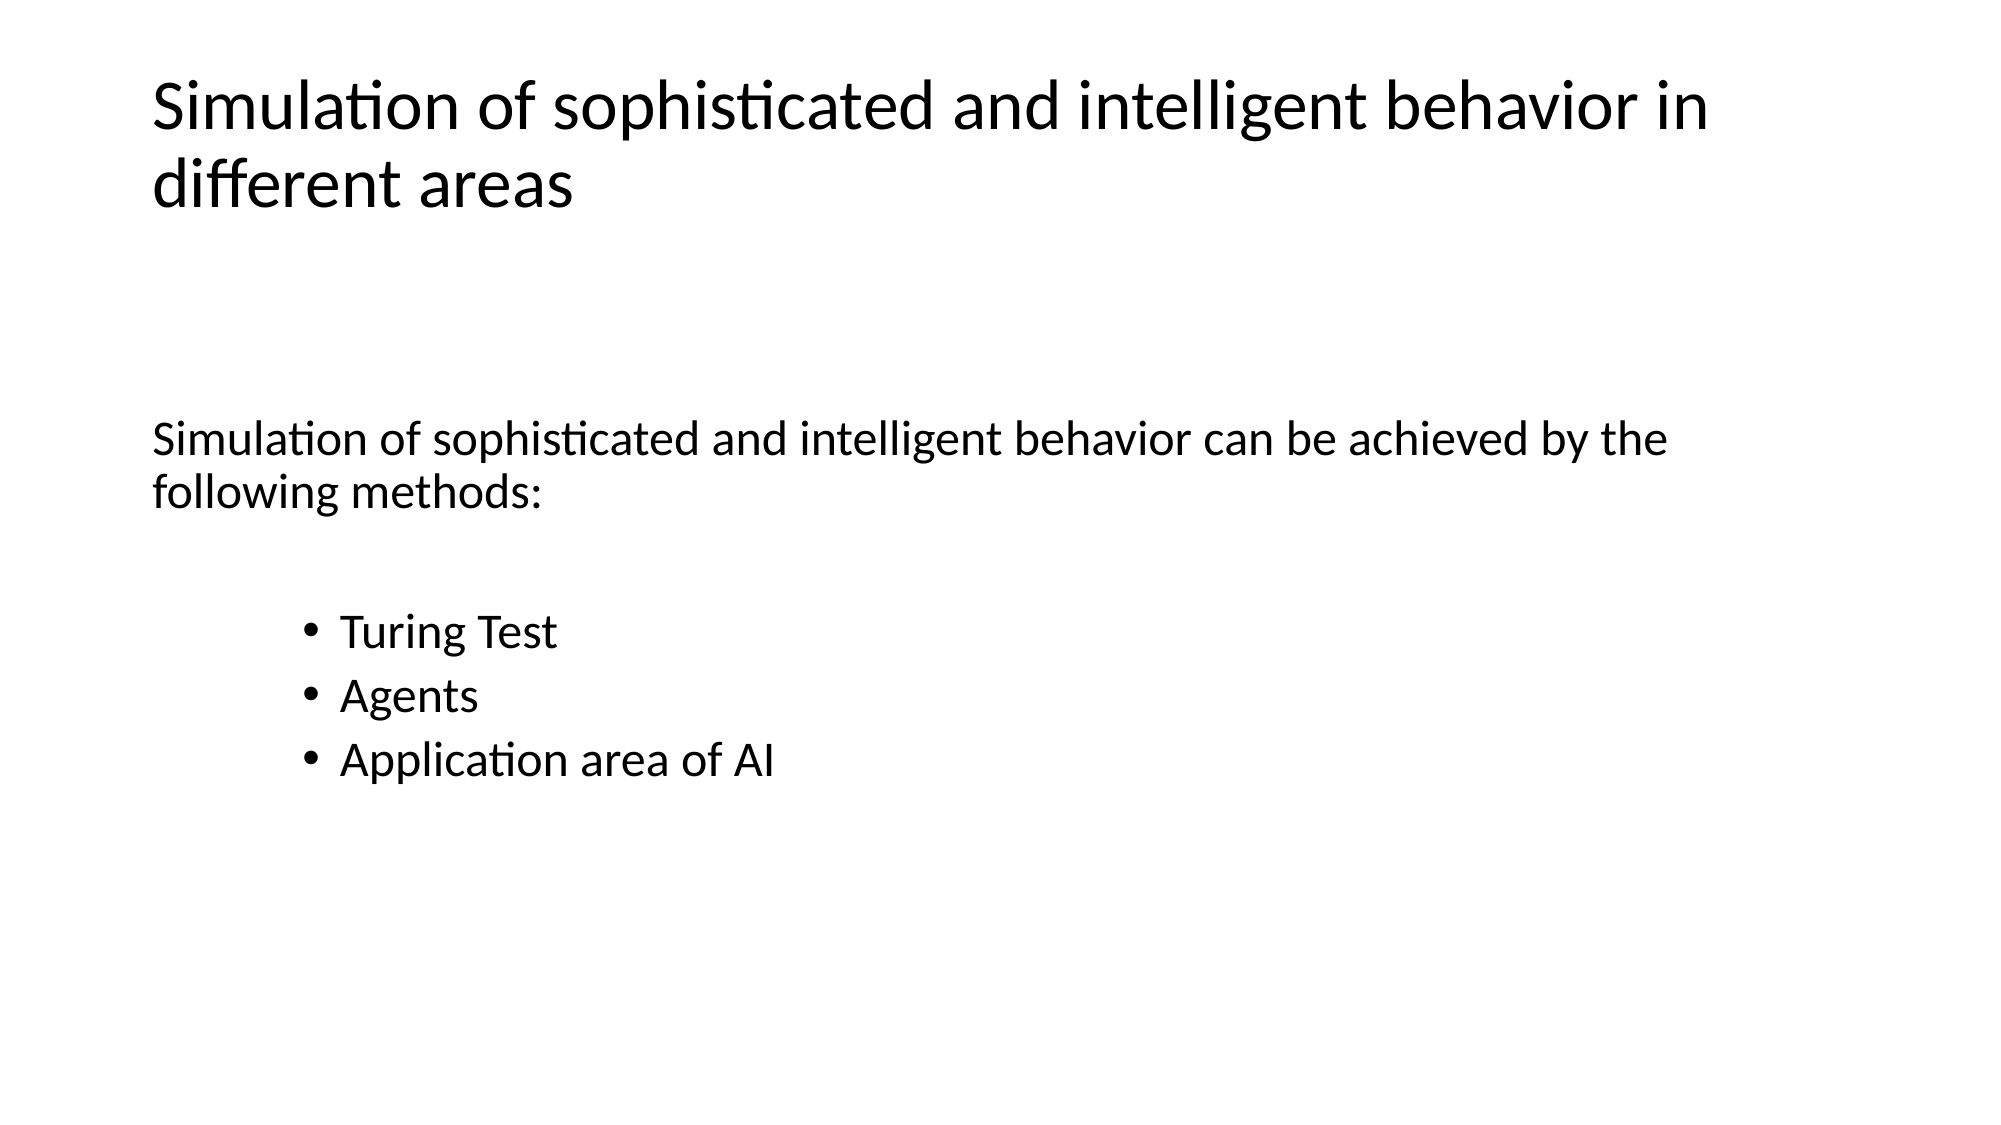

# Simulation of sophisticated and intelligent behavior in different areas

Simulation of sophisticated and intelligent behavior can be achieved by the following methods:

Turing Test
Agents
Application area of AI